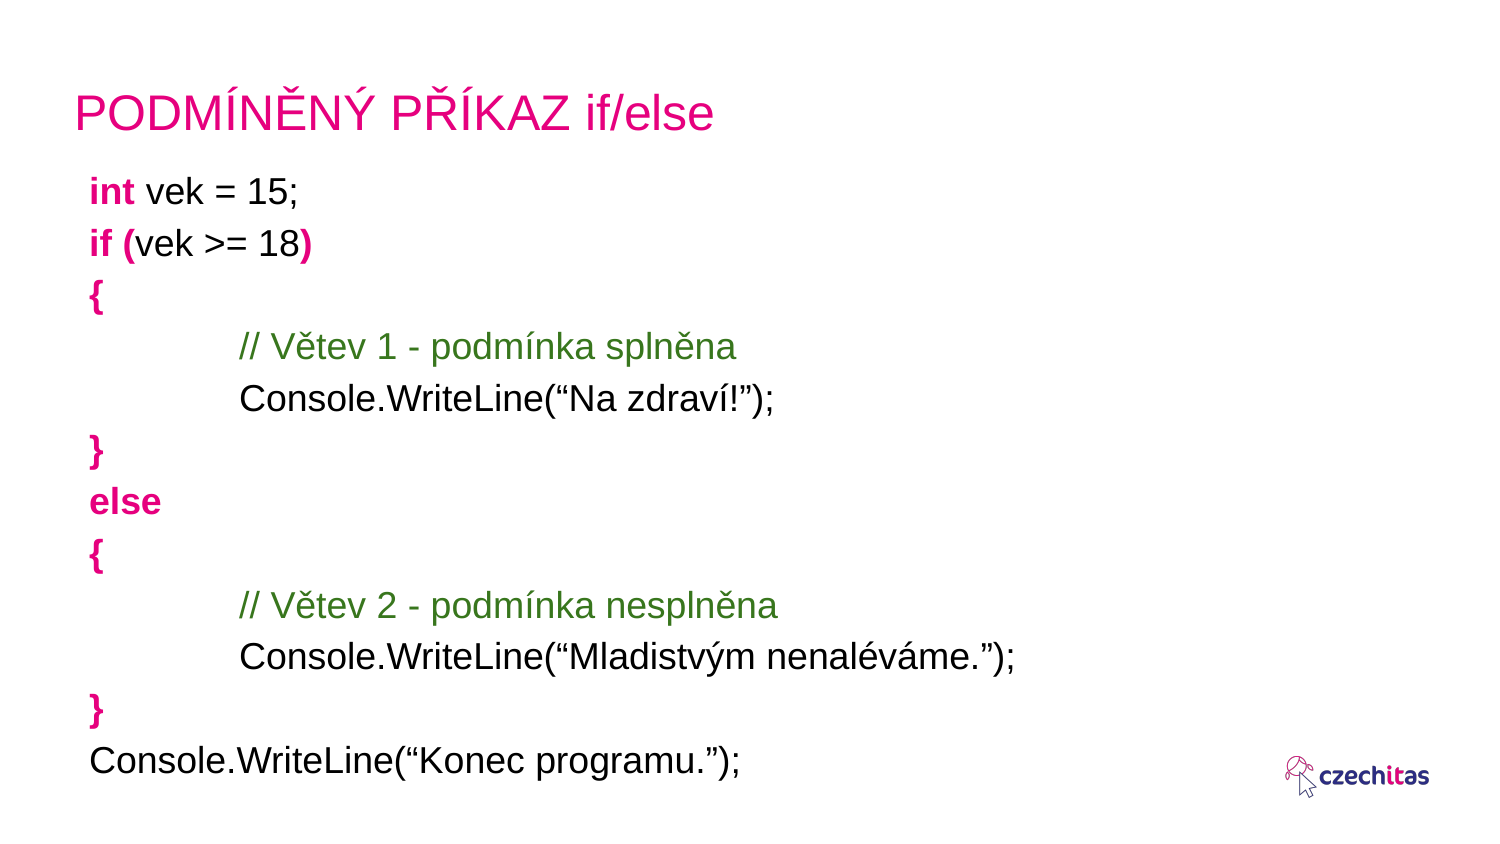

# PODMÍNĚNÝ PŘÍKAZ if/else
int vek = 15;
if (vek >= 18)
{
	// Větev 1 - podmínka splněna
	Console.WriteLine(“Na zdraví!”);
}
else
{
	// Větev 2 - podmínka nesplněna
	Console.WriteLine(“Mladistvým nenaléváme.”);
}
Console.WriteLine(“Konec programu.”);